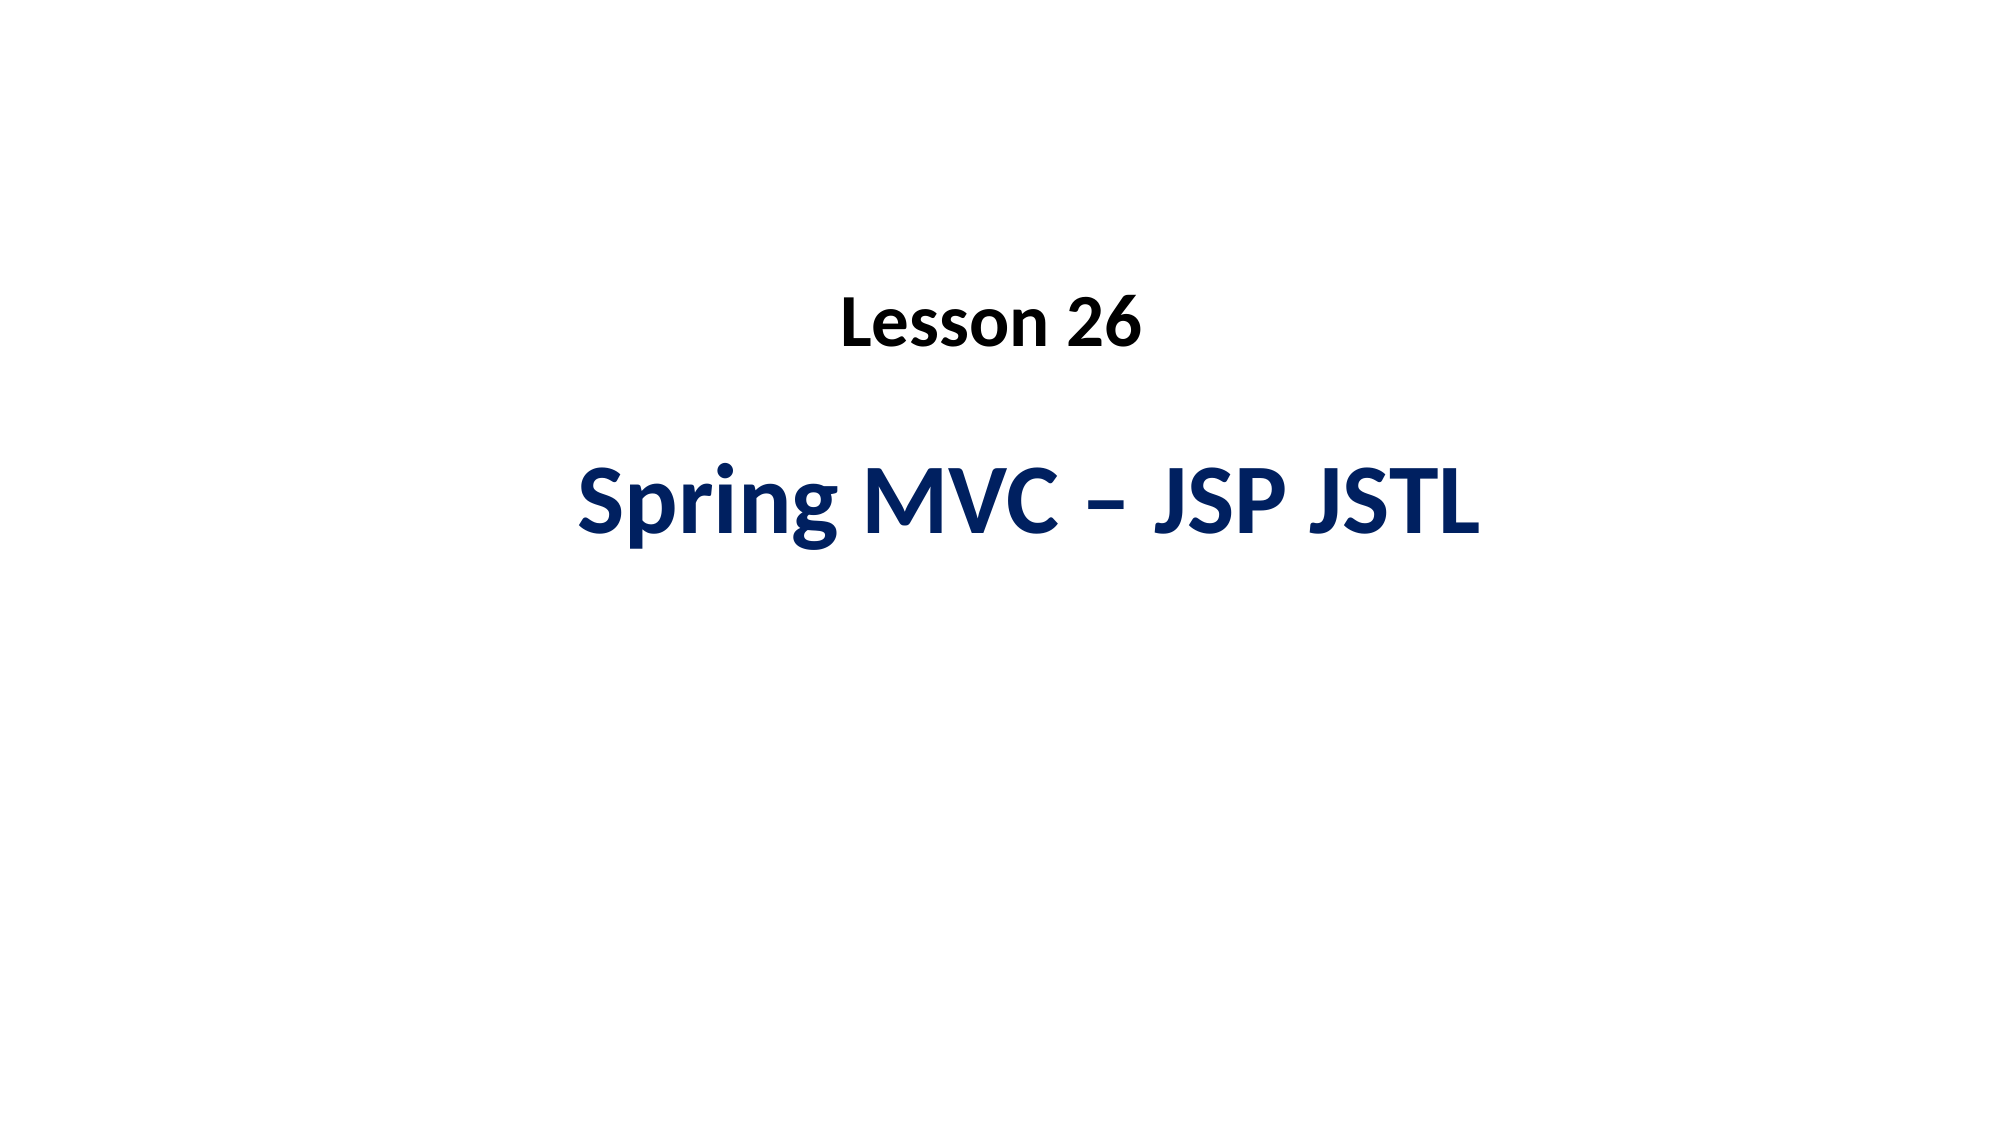

Spring MVC – JSP JSTL
Lesson 26